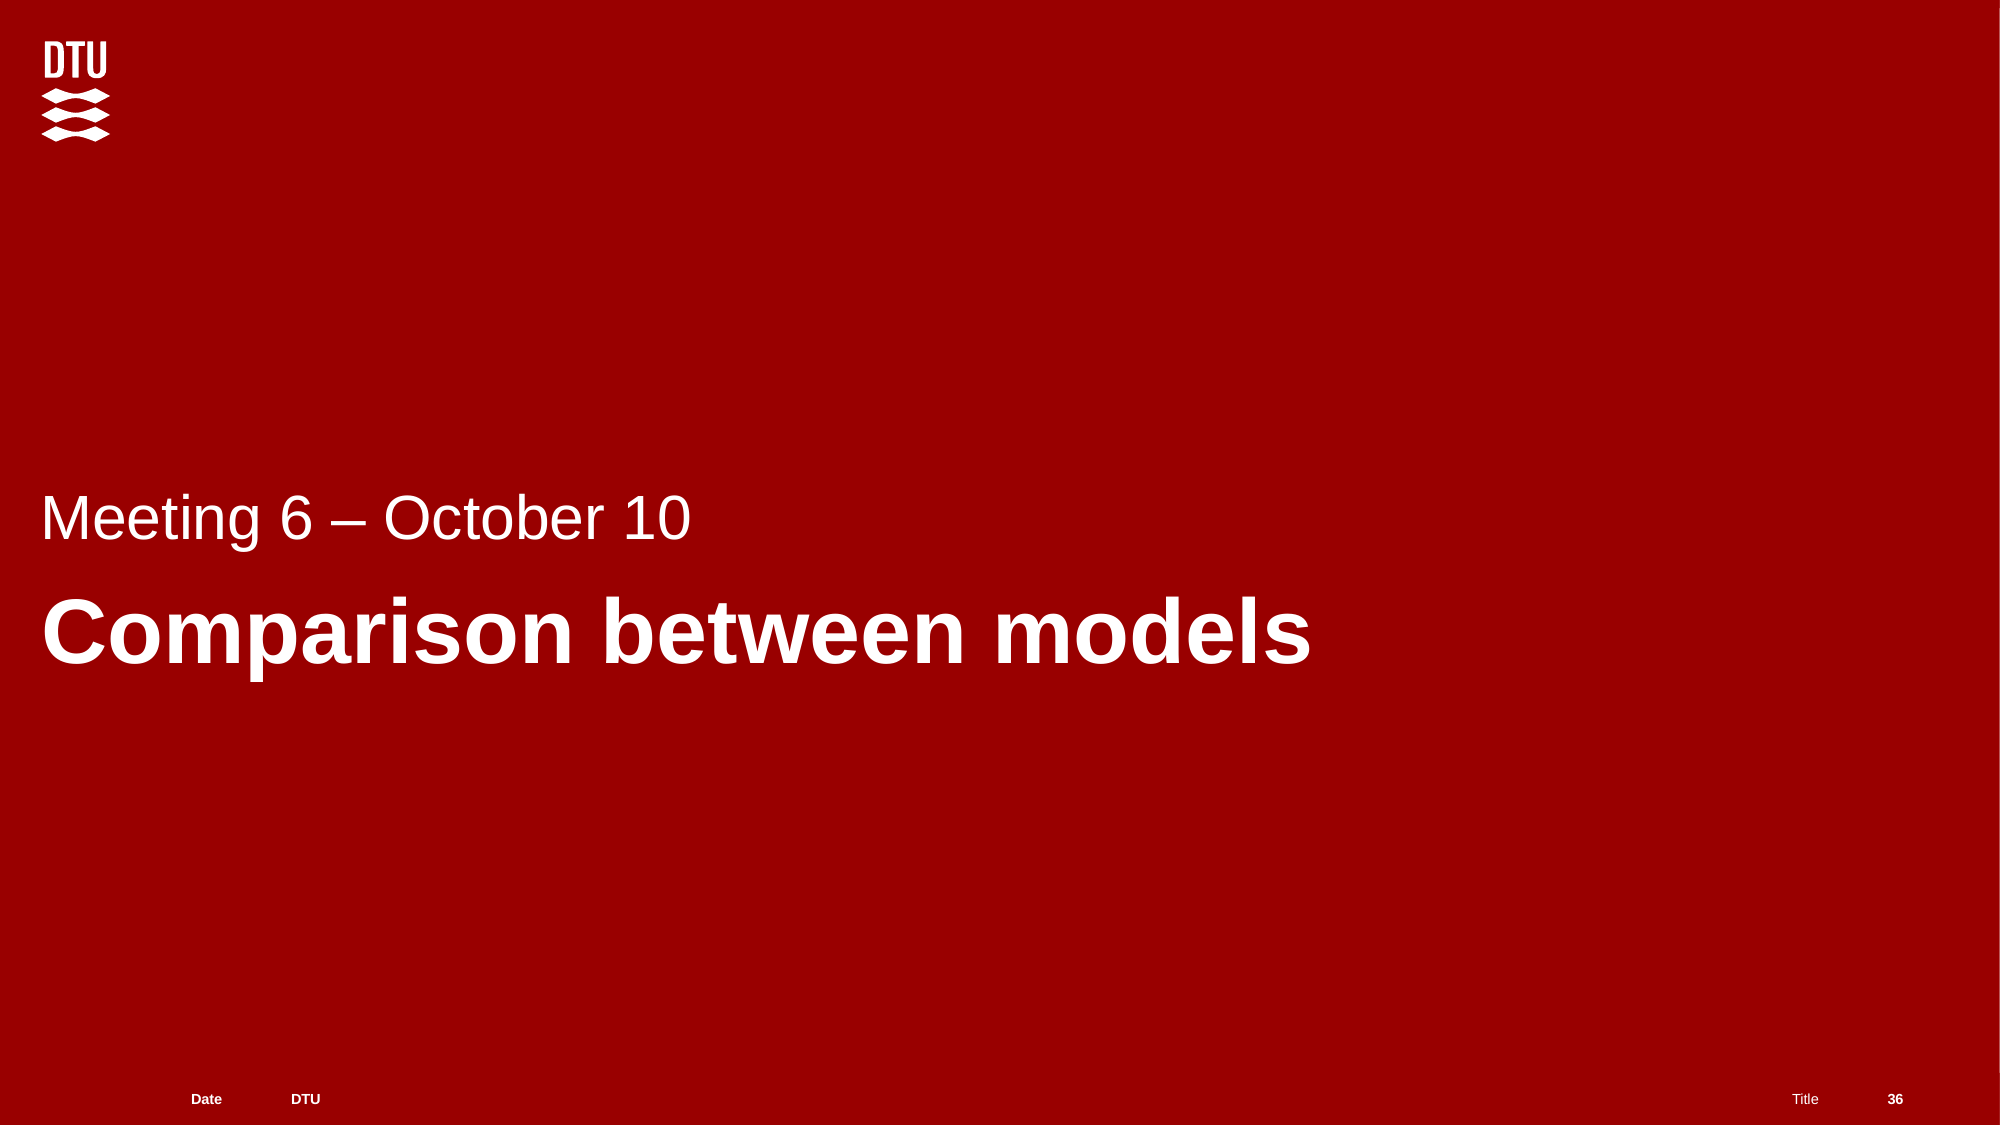

Meeting 6 – October 10
# Comparison between models
36